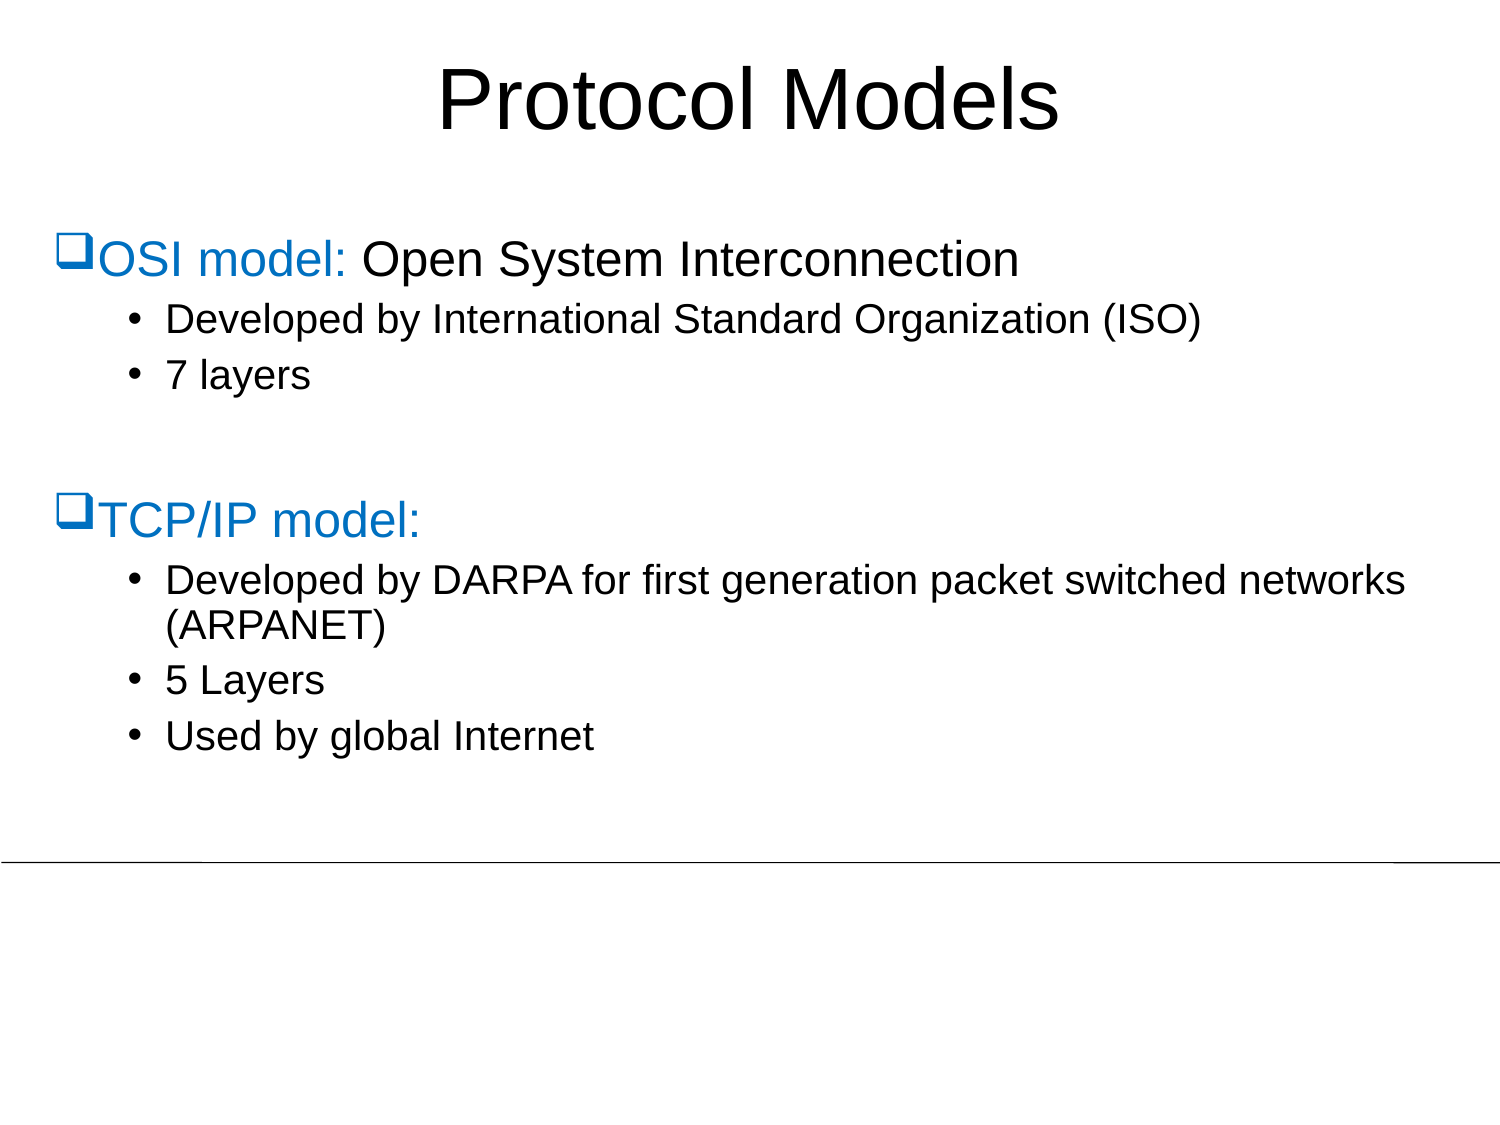

# Protocol Models

OSI model: Open System Interconnection
Developed by International Standard Organization (ISO)
7 layers

TCP/IP model:
Developed by DARPA for first generation packet switched networks (ARPANET)
5 Layers
Used by global Internet